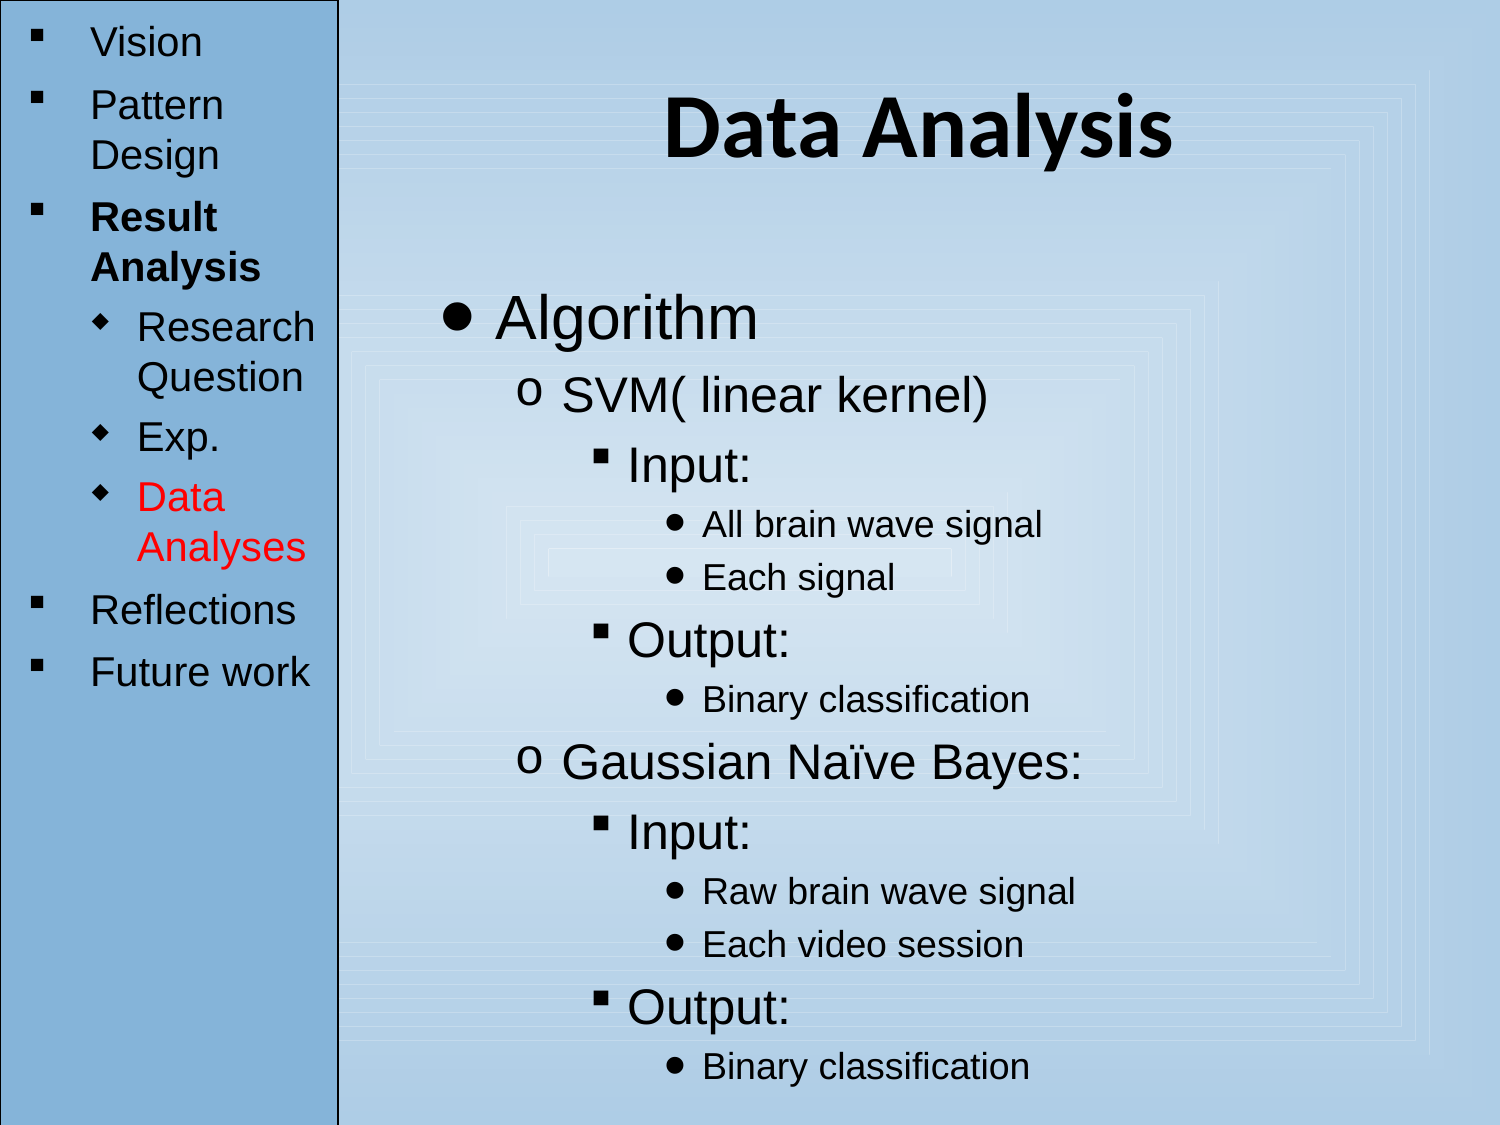

Vision
Pattern Design
Result Analysis
Research Question
Exp.
Data Analyses
Reflections
Future work
Data Analysis
Algorithm
SVM( linear kernel)
Input:
All brain wave signal
Each signal
Output:
Binary classification
Gaussian Naïve Bayes:
Input:
Raw brain wave signal
Each video session
Output:
Binary classification